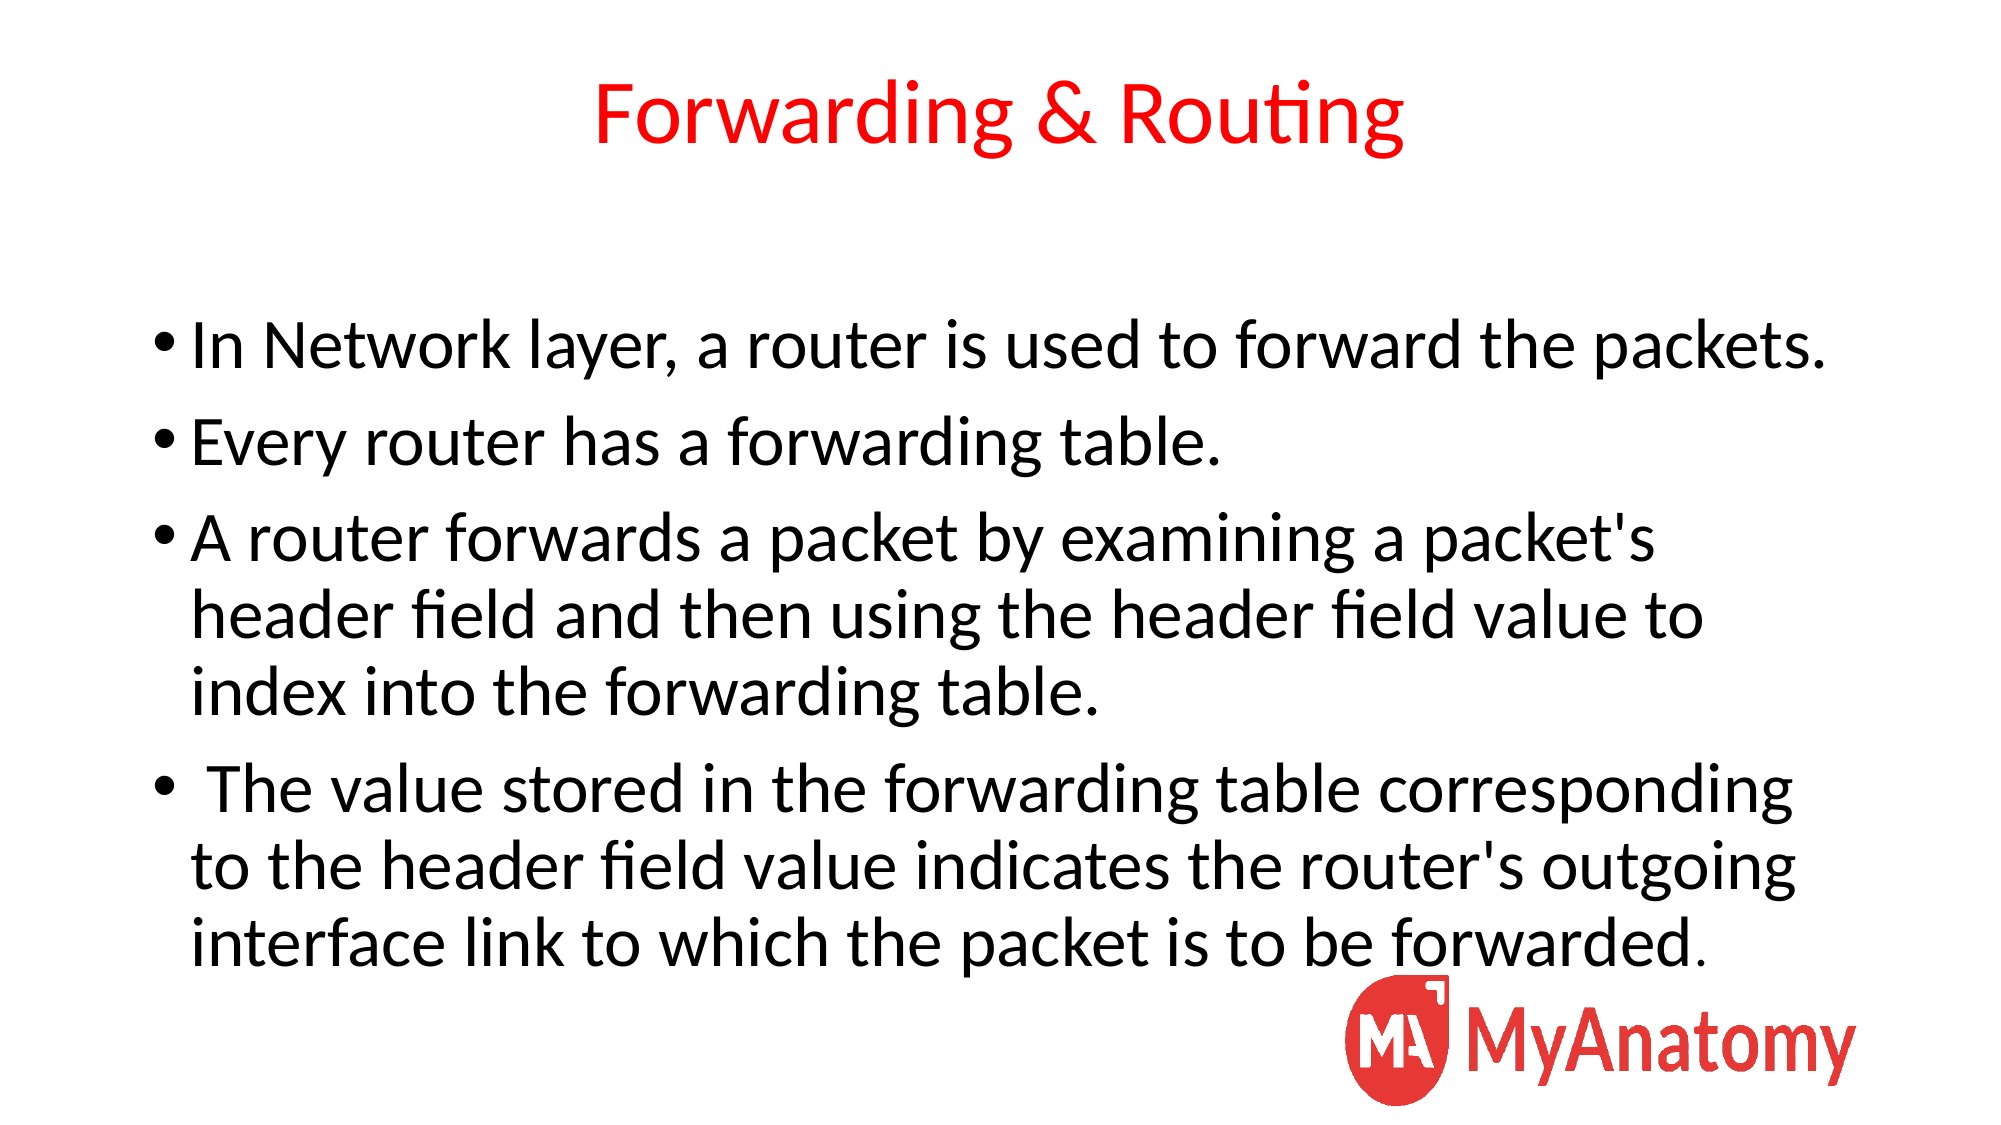

# Forwarding & Routing
In Network layer, a router is used to forward the packets.
Every router has a forwarding table.
A router forwards a packet by examining a packet's header field and then using the header field value to index into the forwarding table.
 The value stored in the forwarding table corresponding to the header field value indicates the router's outgoing interface link to which the packet is to be forwarded.